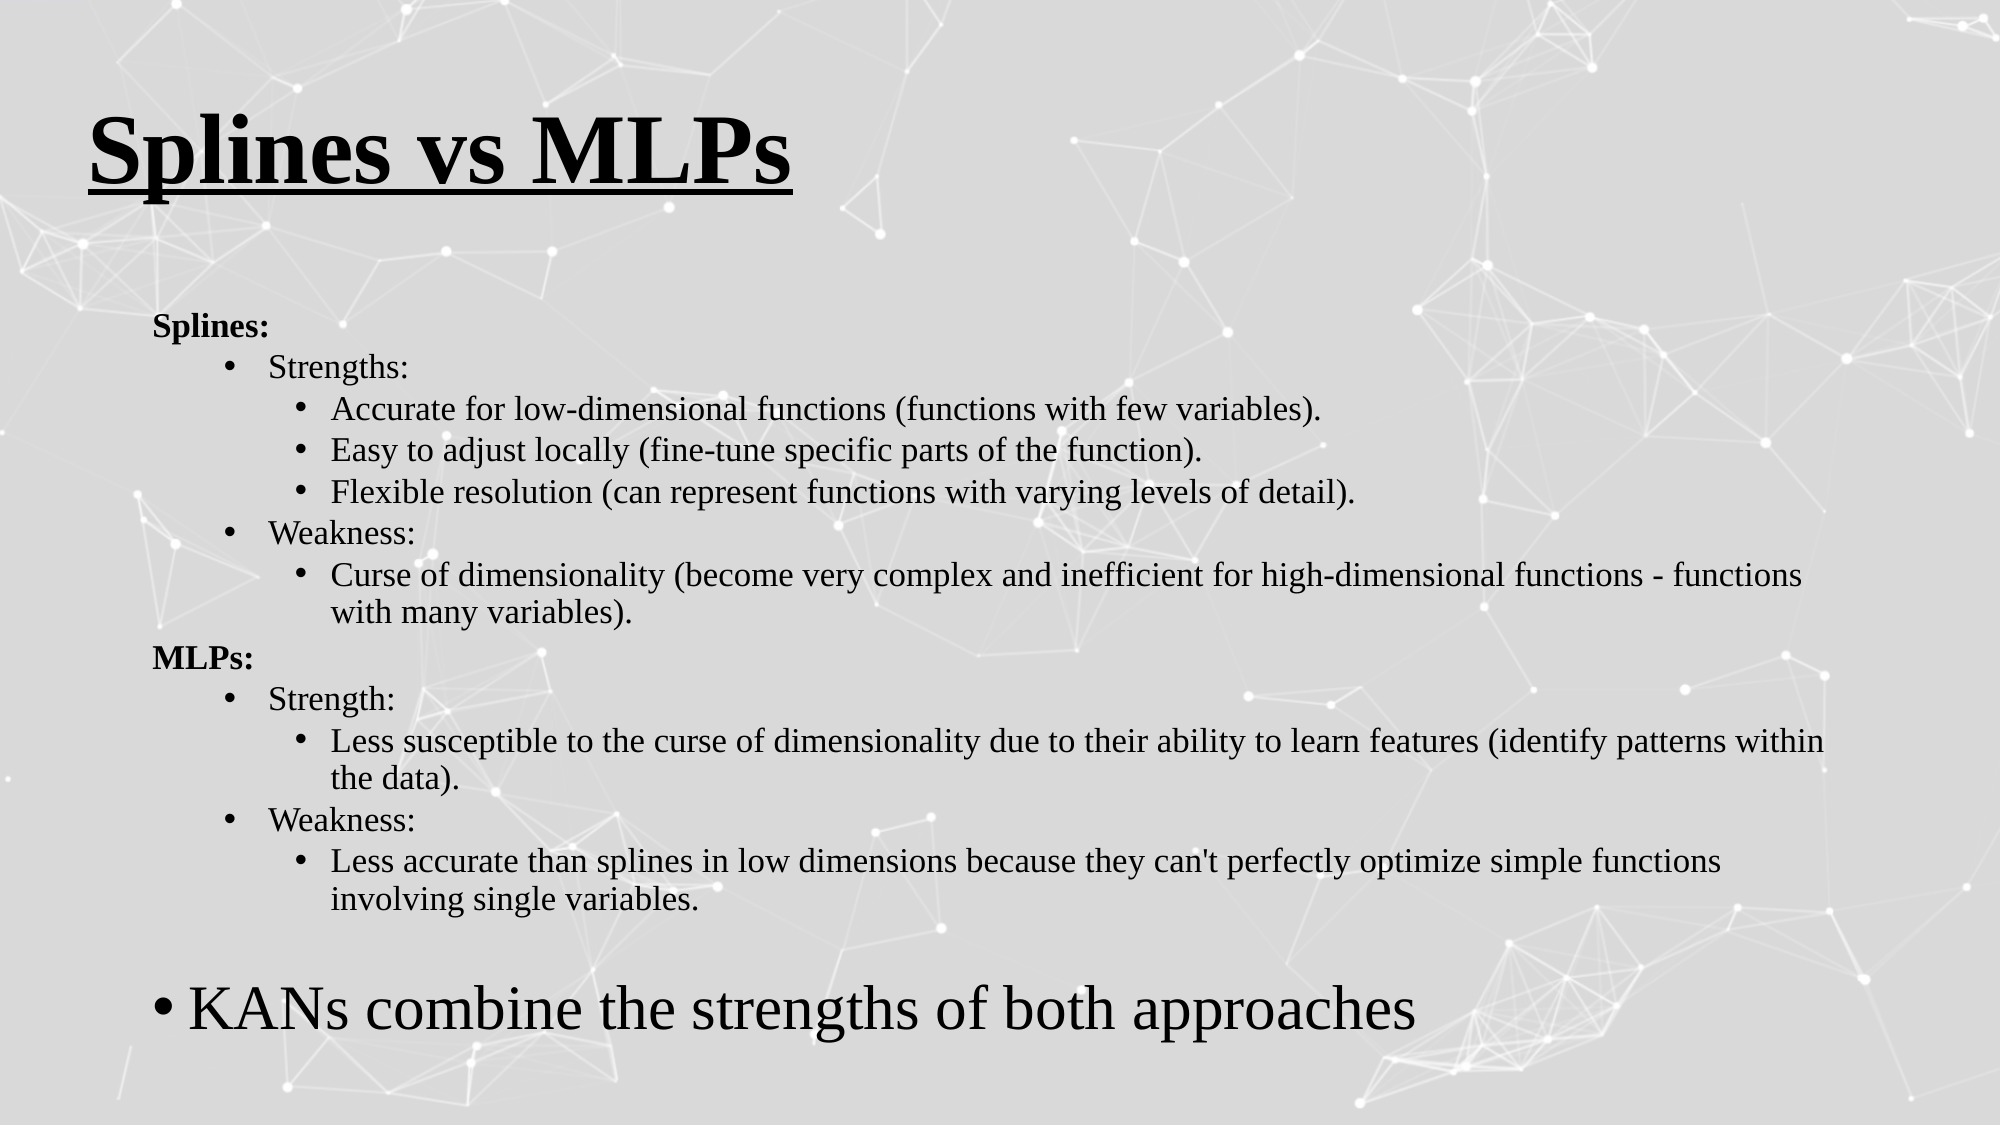

# Splines vs MLPs
Splines:
Strengths:
Accurate for low-dimensional functions (functions with few variables).
Easy to adjust locally (fine-tune specific parts of the function).
Flexible resolution (can represent functions with varying levels of detail).
Weakness:
Curse of dimensionality (become very complex and inefficient for high-dimensional functions - functions with many variables).
MLPs:
Strength:
Less susceptible to the curse of dimensionality due to their ability to learn features (identify patterns within the data).
Weakness:
Less accurate than splines in low dimensions because they can't perfectly optimize simple functions involving single variables.

KANs combine the strengths of both approaches